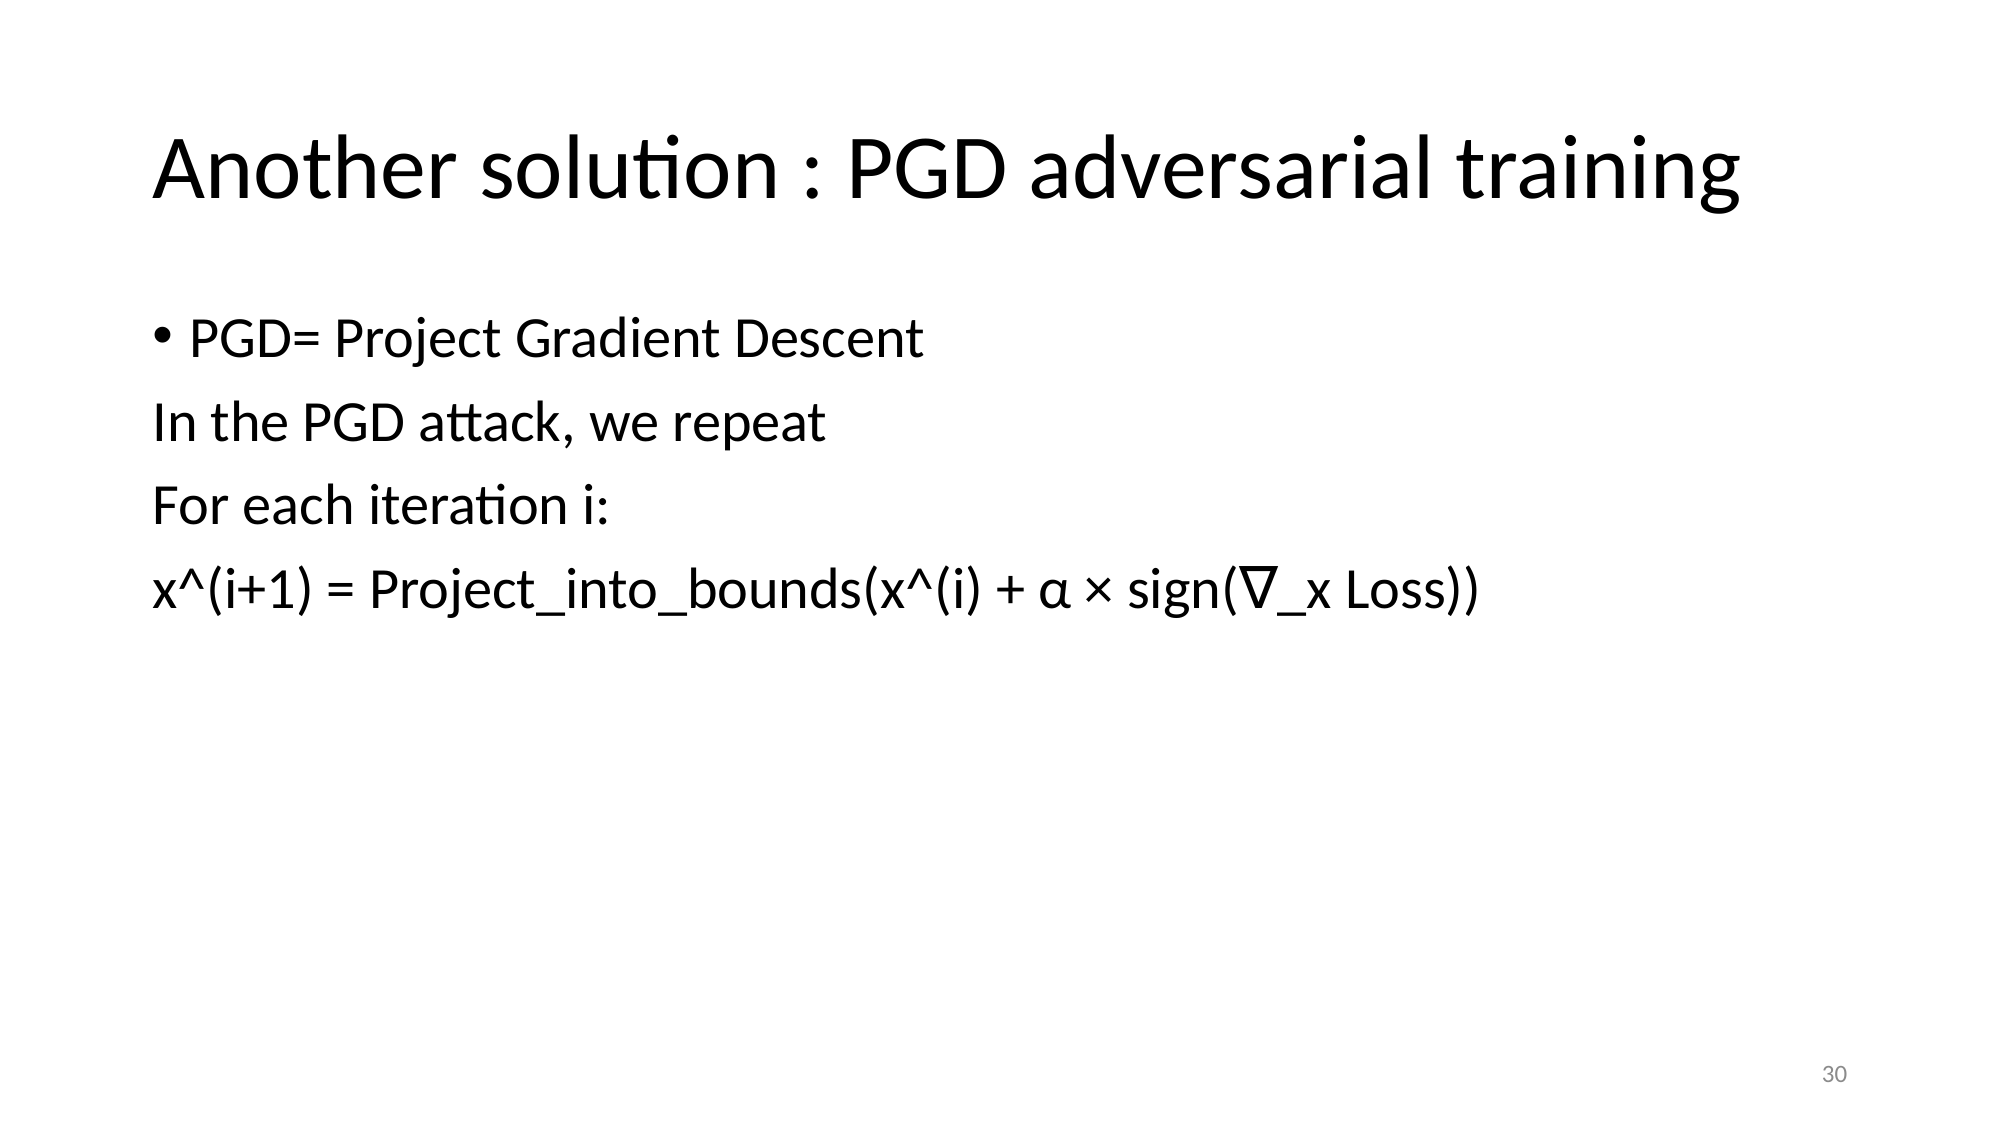

# Another solution : PGD adversarial training
PGD= Project Gradient Descent
In the PGD attack, we repeat
For each iteration i:
x^(i+1) = Project_into_bounds(x^(i) + α × sign(∇_x Loss))
30